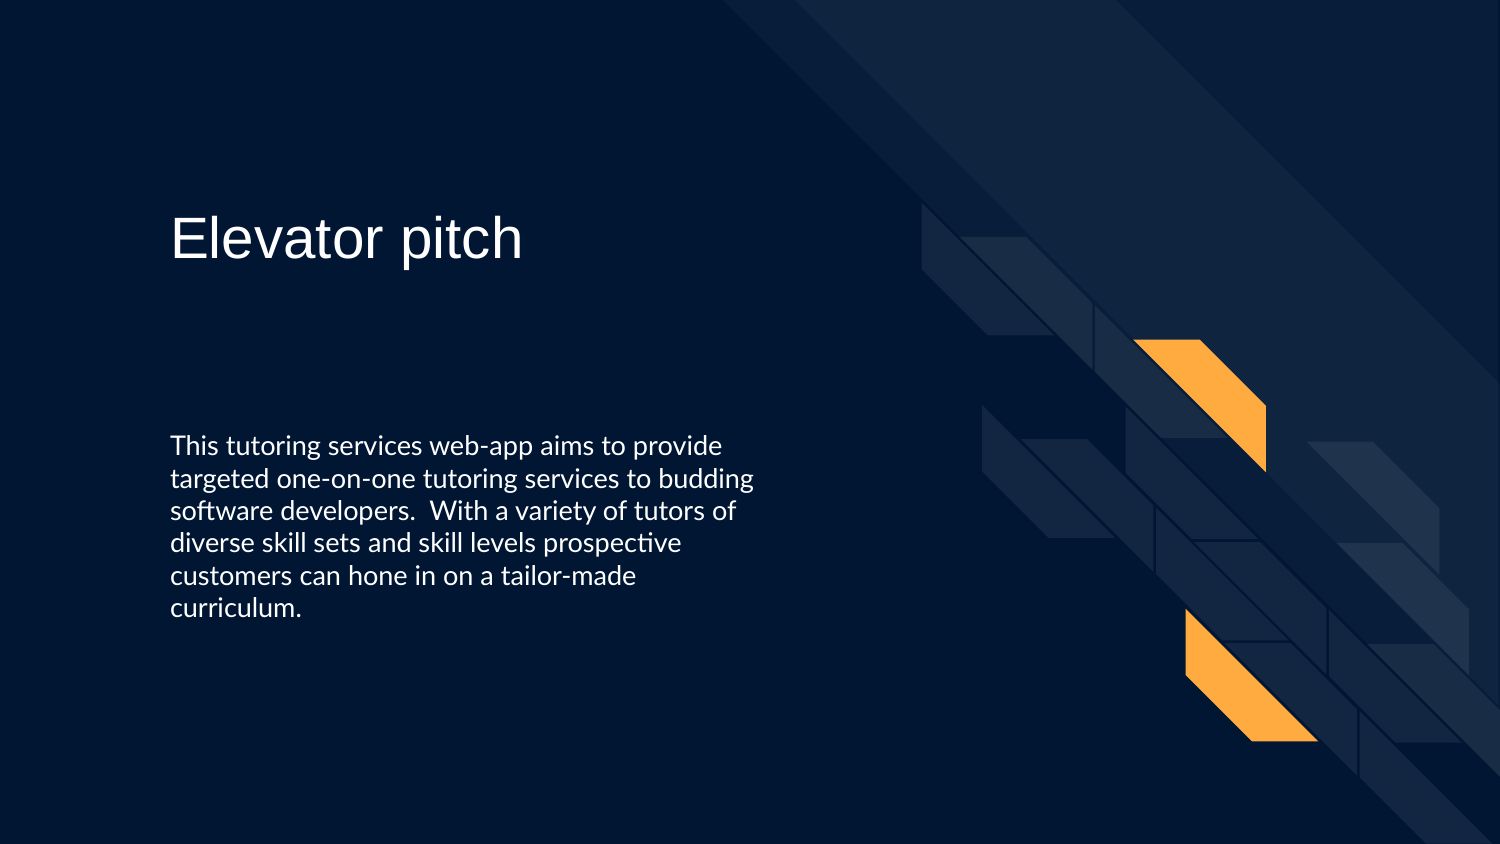

# Elevator pitch
This tutoring services web-app aims to provide targeted one-on-one tutoring services to budding software developers.  With a variety of tutors of diverse skill sets and skill levels prospective customers can hone in on a tailor-made curriculum.